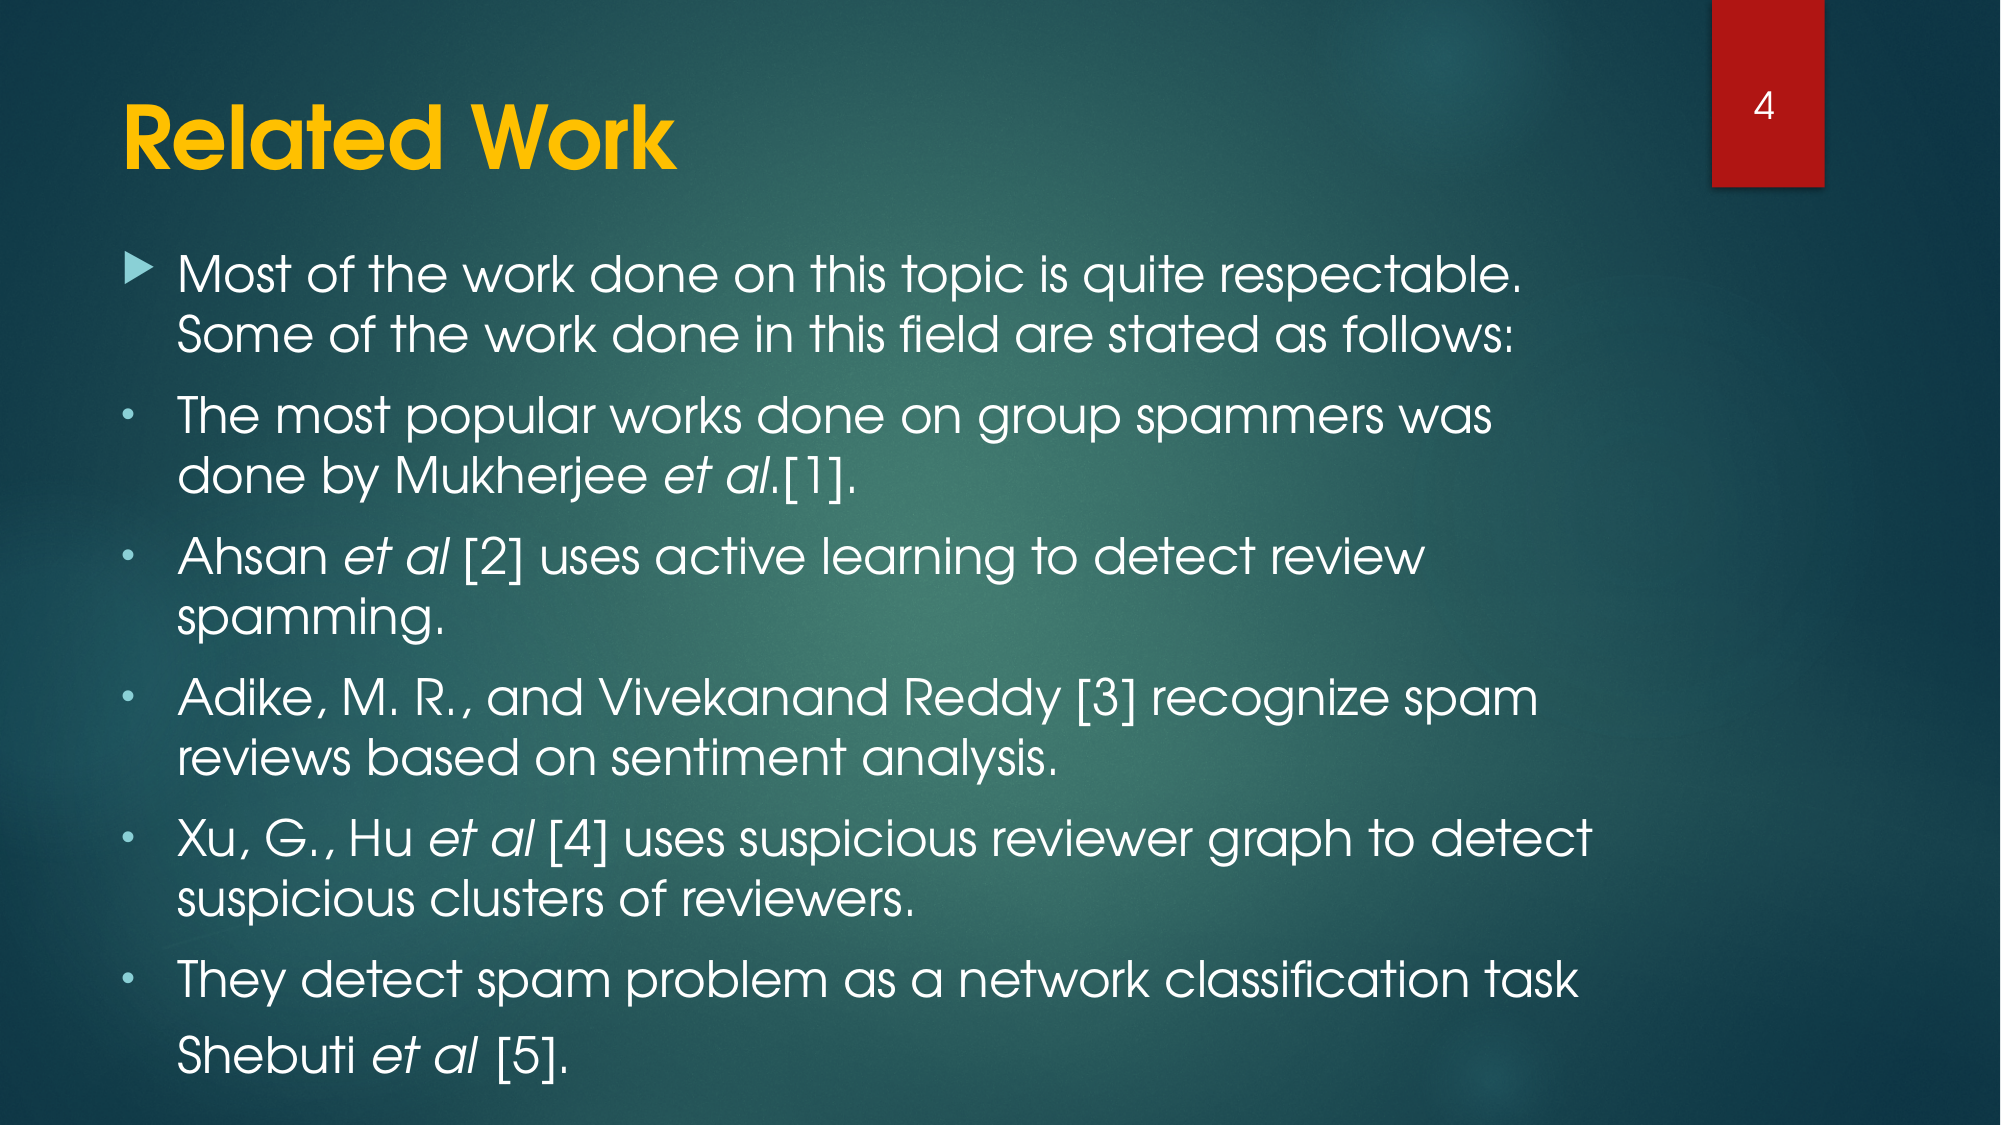

# Related Work
4
Most of the work done on this topic is quite respectable. Some of the work done in this field are stated as follows:
The most popular works done on group spammers was done by Mukherjee et al.[1].
Ahsan et al [2] uses active learning to detect review spamming.
Adike, M. R., and Vivekanand Reddy [3] recognize spam reviews based on sentiment analysis.
Xu, G., Hu et al [4] uses suspicious reviewer graph to detect suspicious clusters of reviewers.
They detect spam problem as a network classification task Shebuti et al [5].